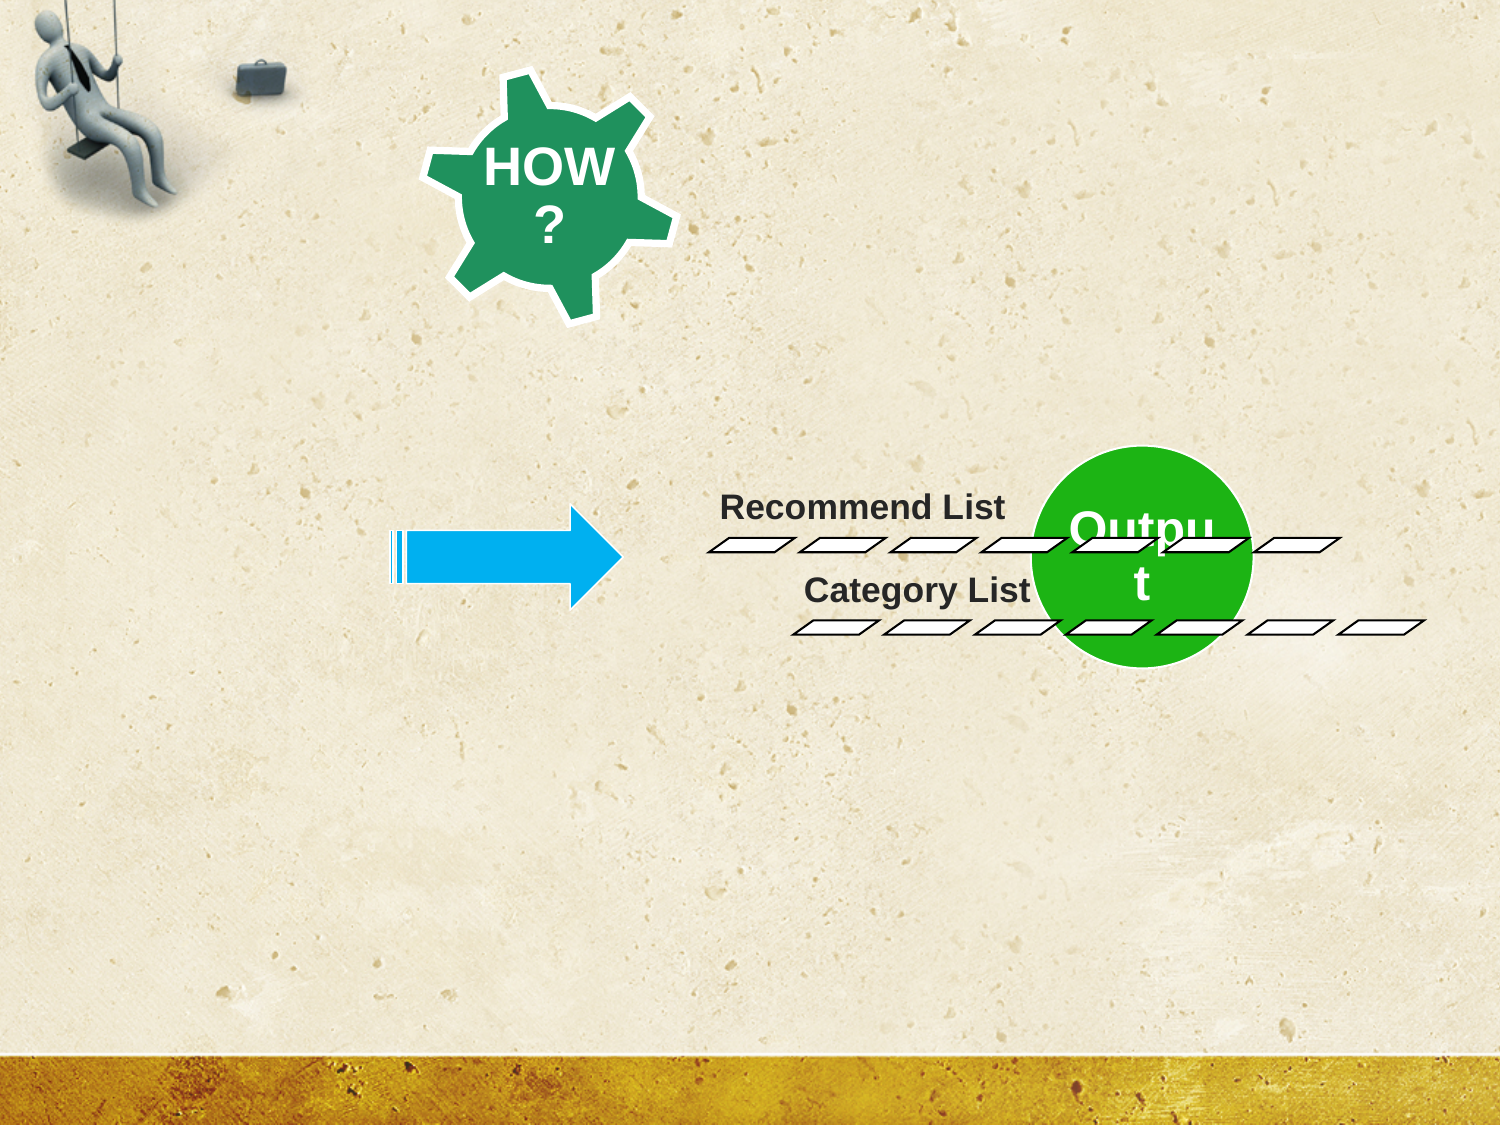

HOW ?
Output
Recommend List

Category List